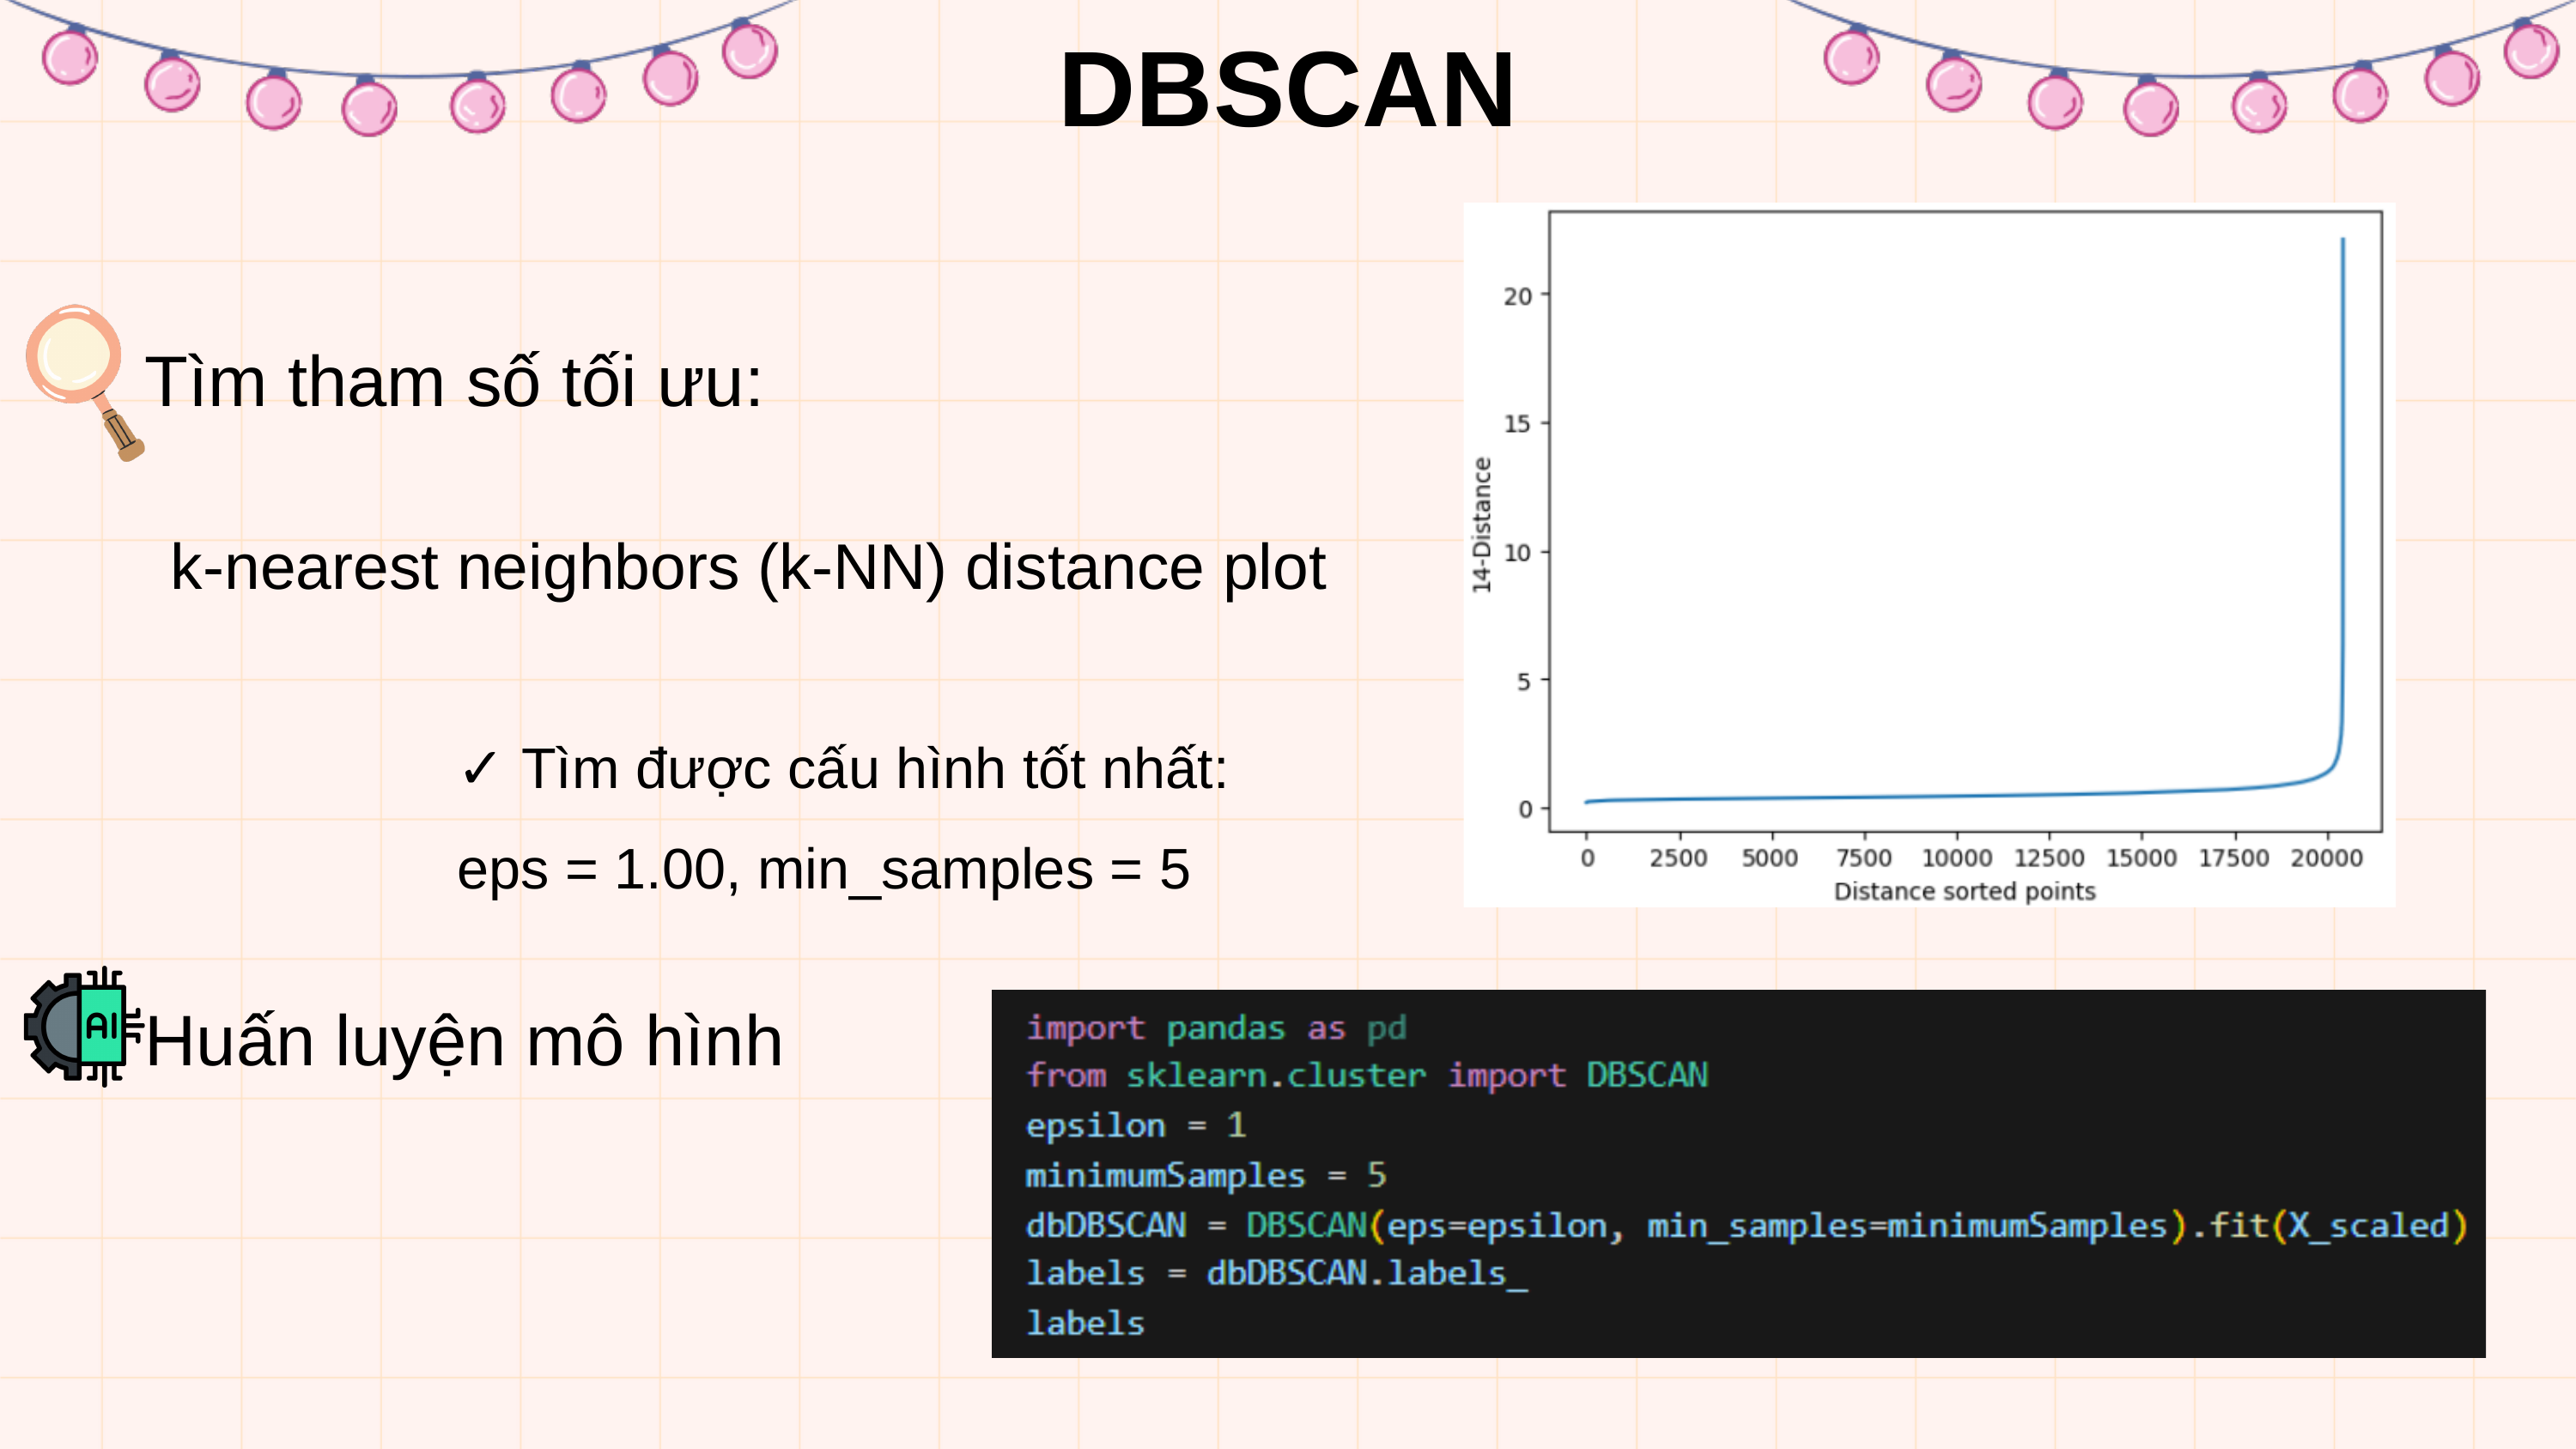

DBSCAN

Tìm tham số tối ưu:

k-nearest neighbors (k-NN) distance plot
✓ Tìm được cấu hình tốt nhất:
eps = 1.00, min_samples = 5

Huấn luyện mô hình